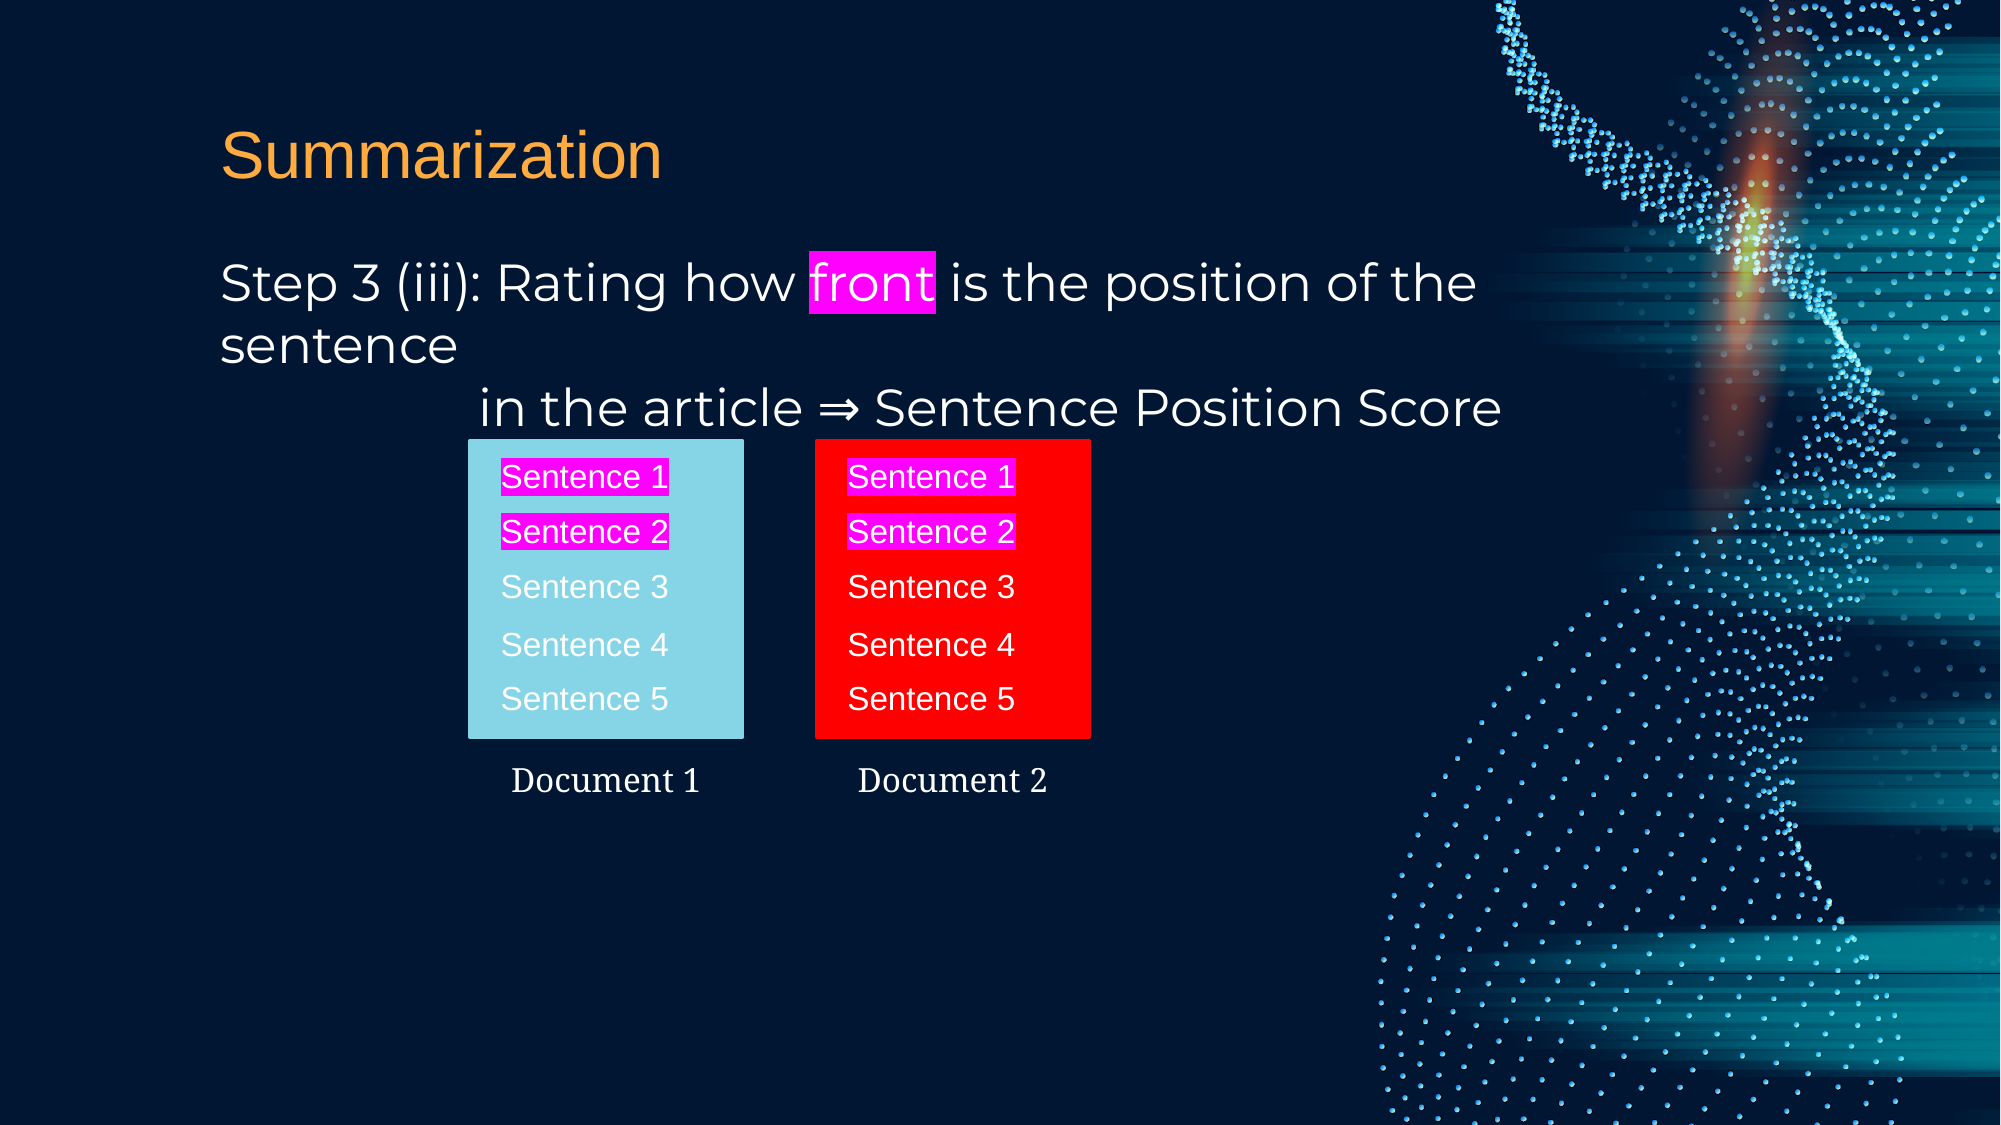

# Summarization
Step 3 (iii): Rating how front is the position of the sentence
	        in the article ⇒ Sentence Position Score

Sentence 1
Sentence 1
Sentence 2
Sentence 2
Sentence 3
Sentence 3
Sentence 4
Sentence 4
Sentence 5
Sentence 5
Document 1
Document 2